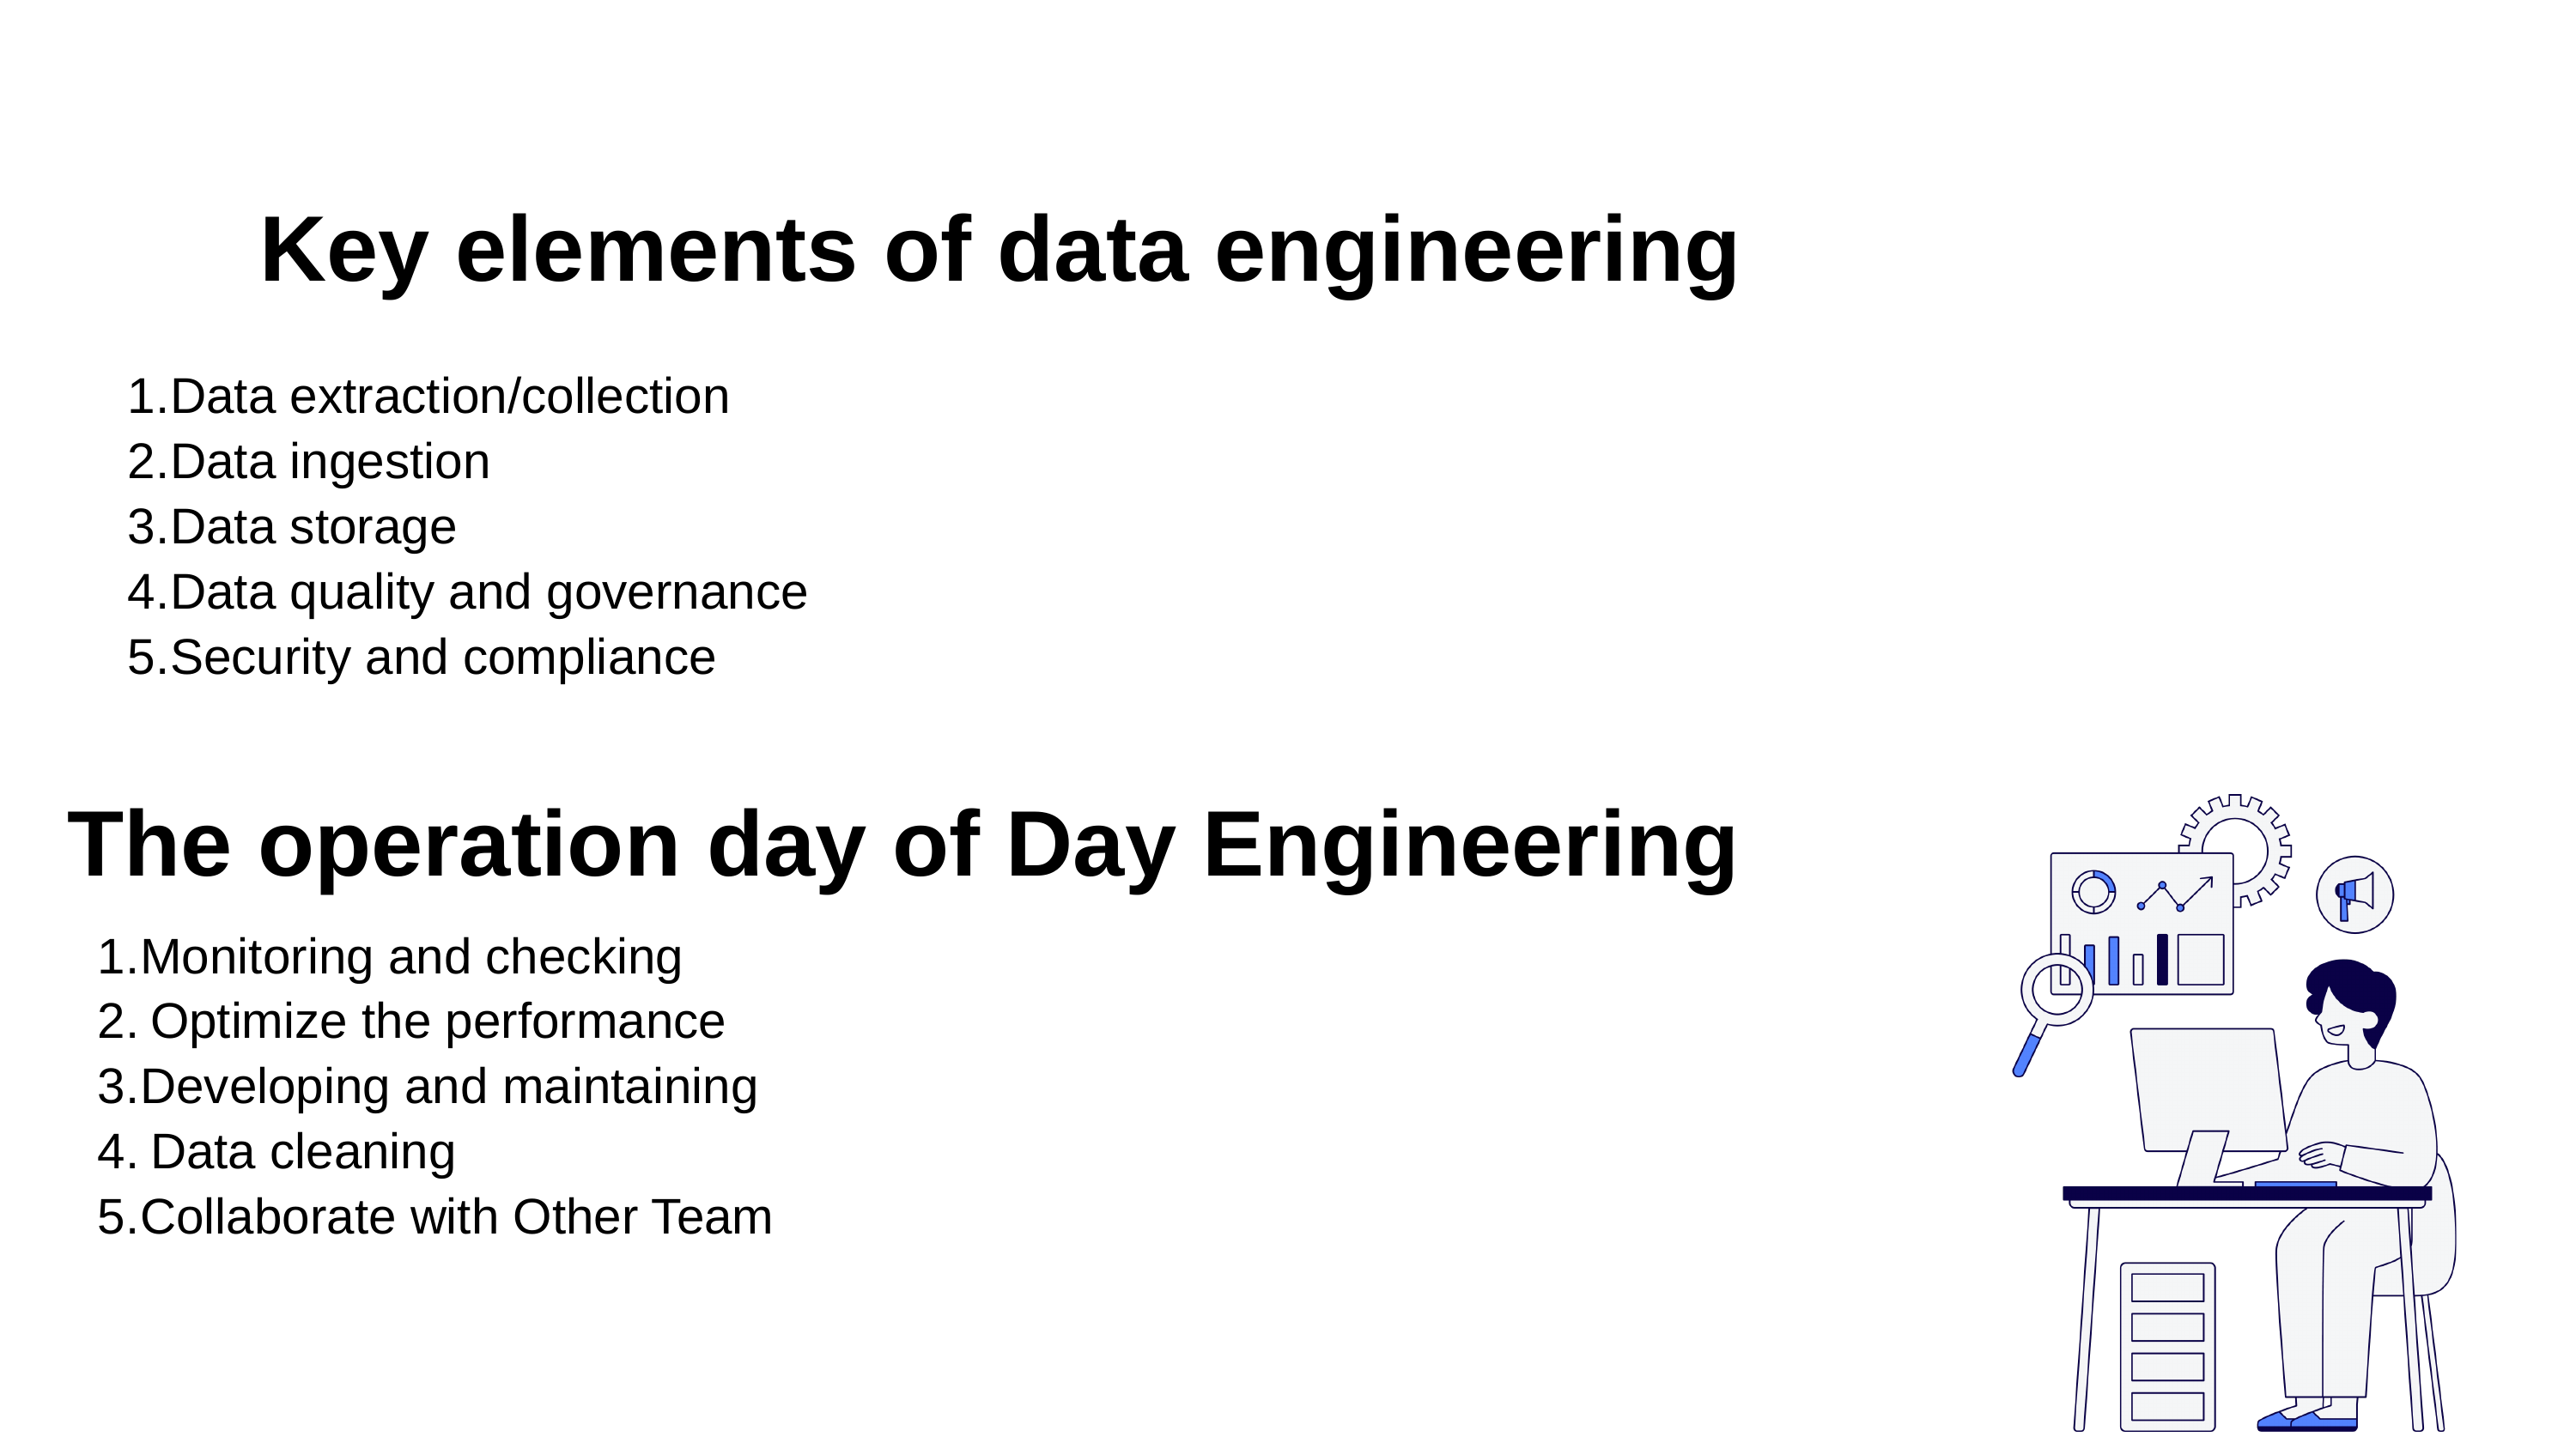

Key elements of data engineering
Data extraction/collection
Data ingestion
Data storage
Data quality and governance
Security and compliance

The operation day of Day Engineering

Monitoring and checking
 Optimize the performance
Developing and maintaining
 Data cleaning
Collaborate with Other Team